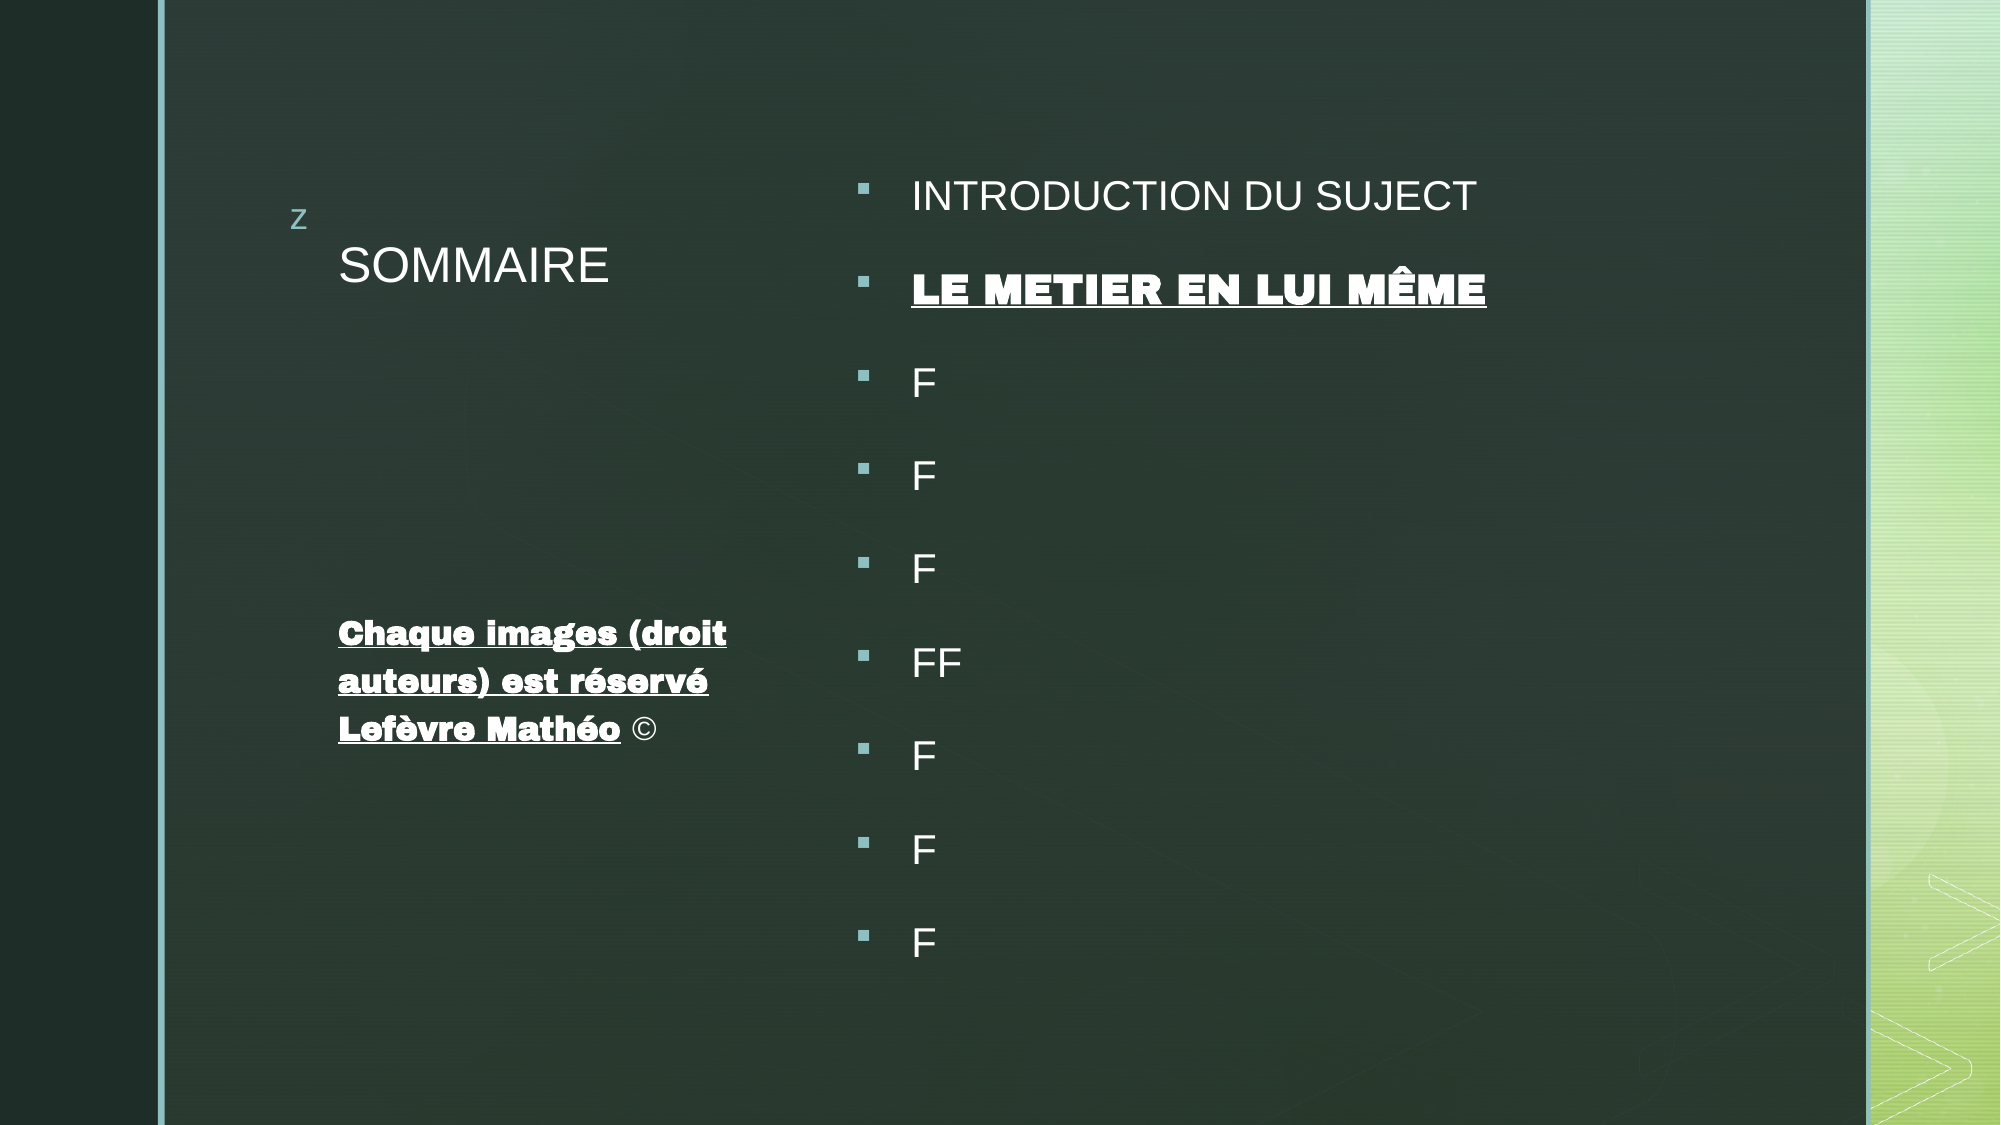

INTRODUCTION DU SUJECT
LE METIER EN LUI MÊME
F
F
F
FF
F
F
F
# SOMMAIRE

Chaque images (droit auteurs) est réservé Lefèvre Mathéo ©